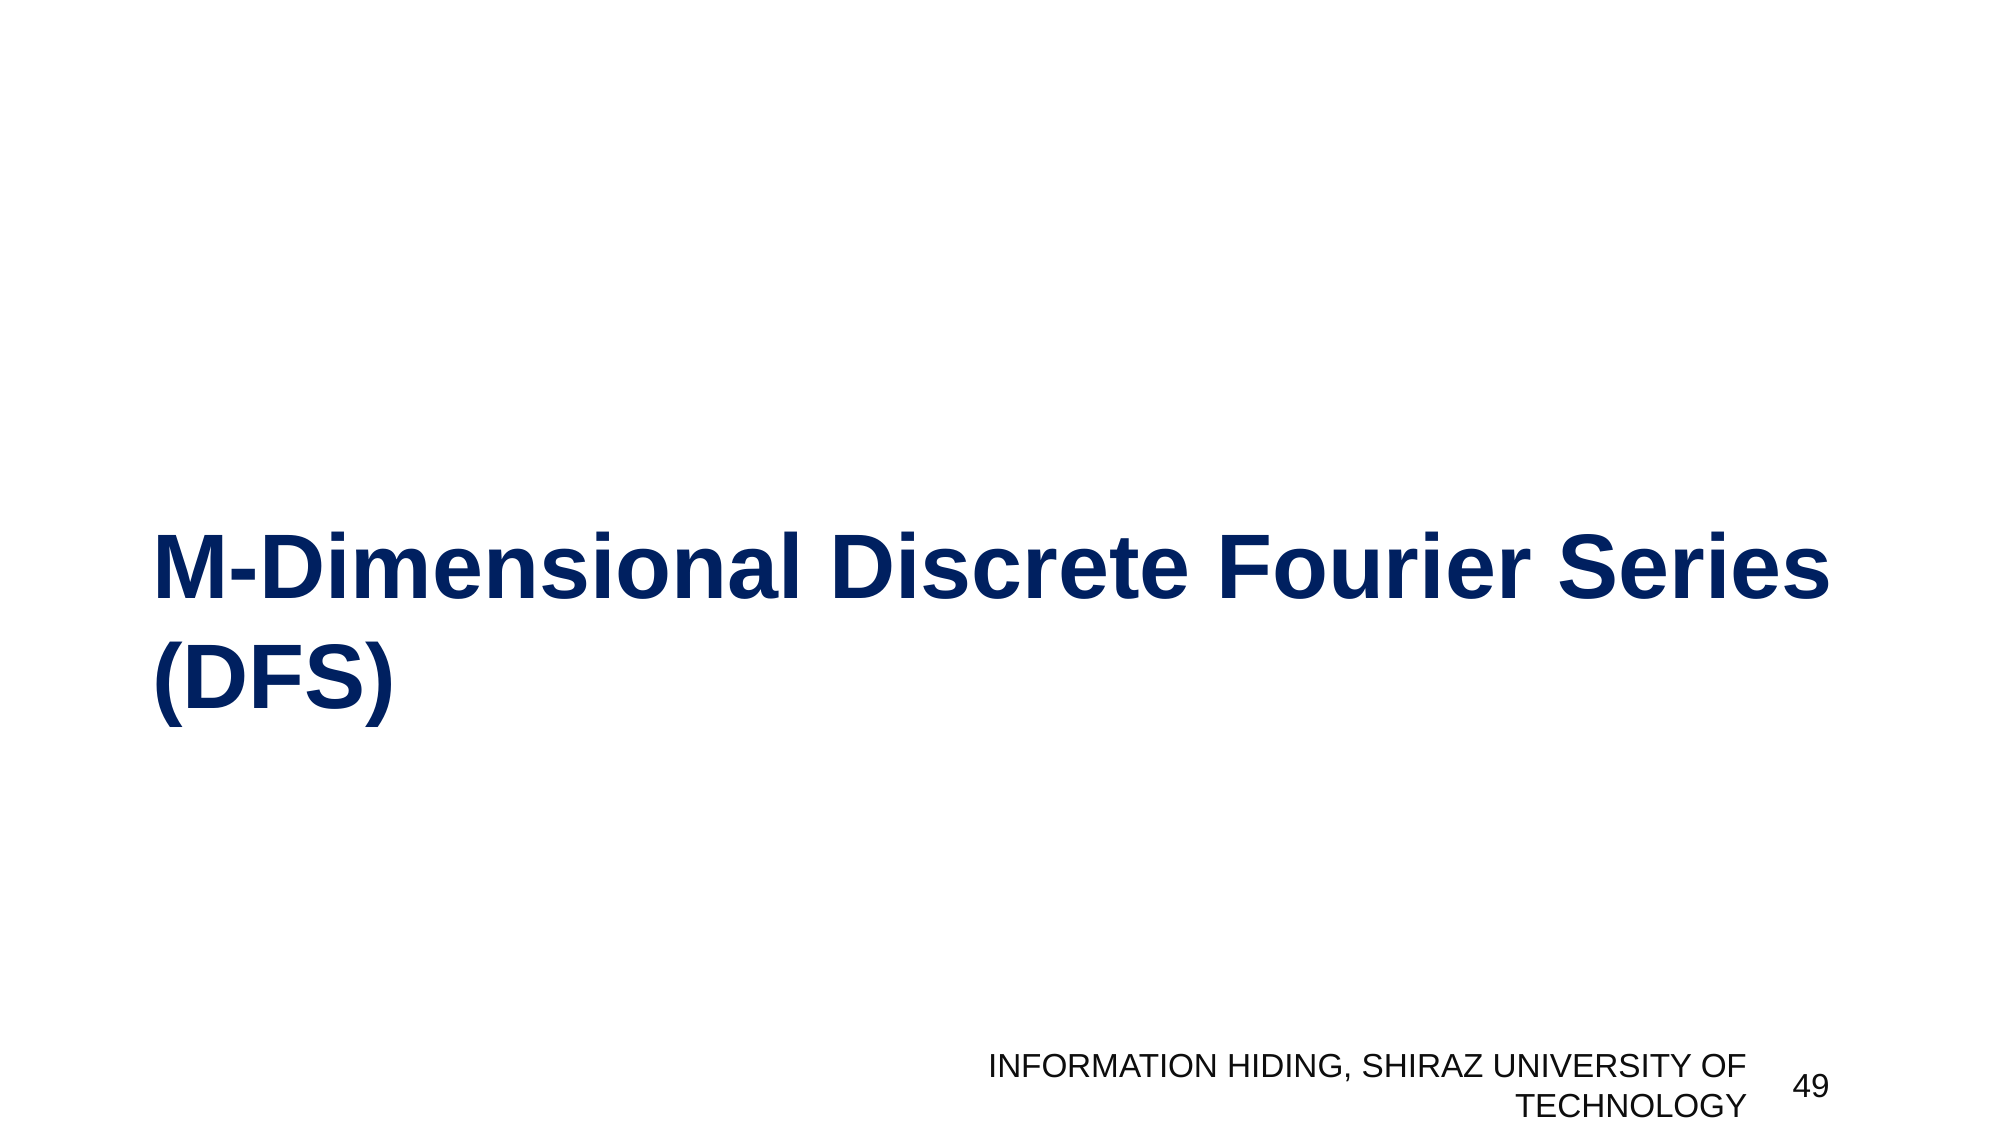

M-Dimensional Discrete Fourier Series (DFS)
Information Hiding, Shiraz university of technology
49